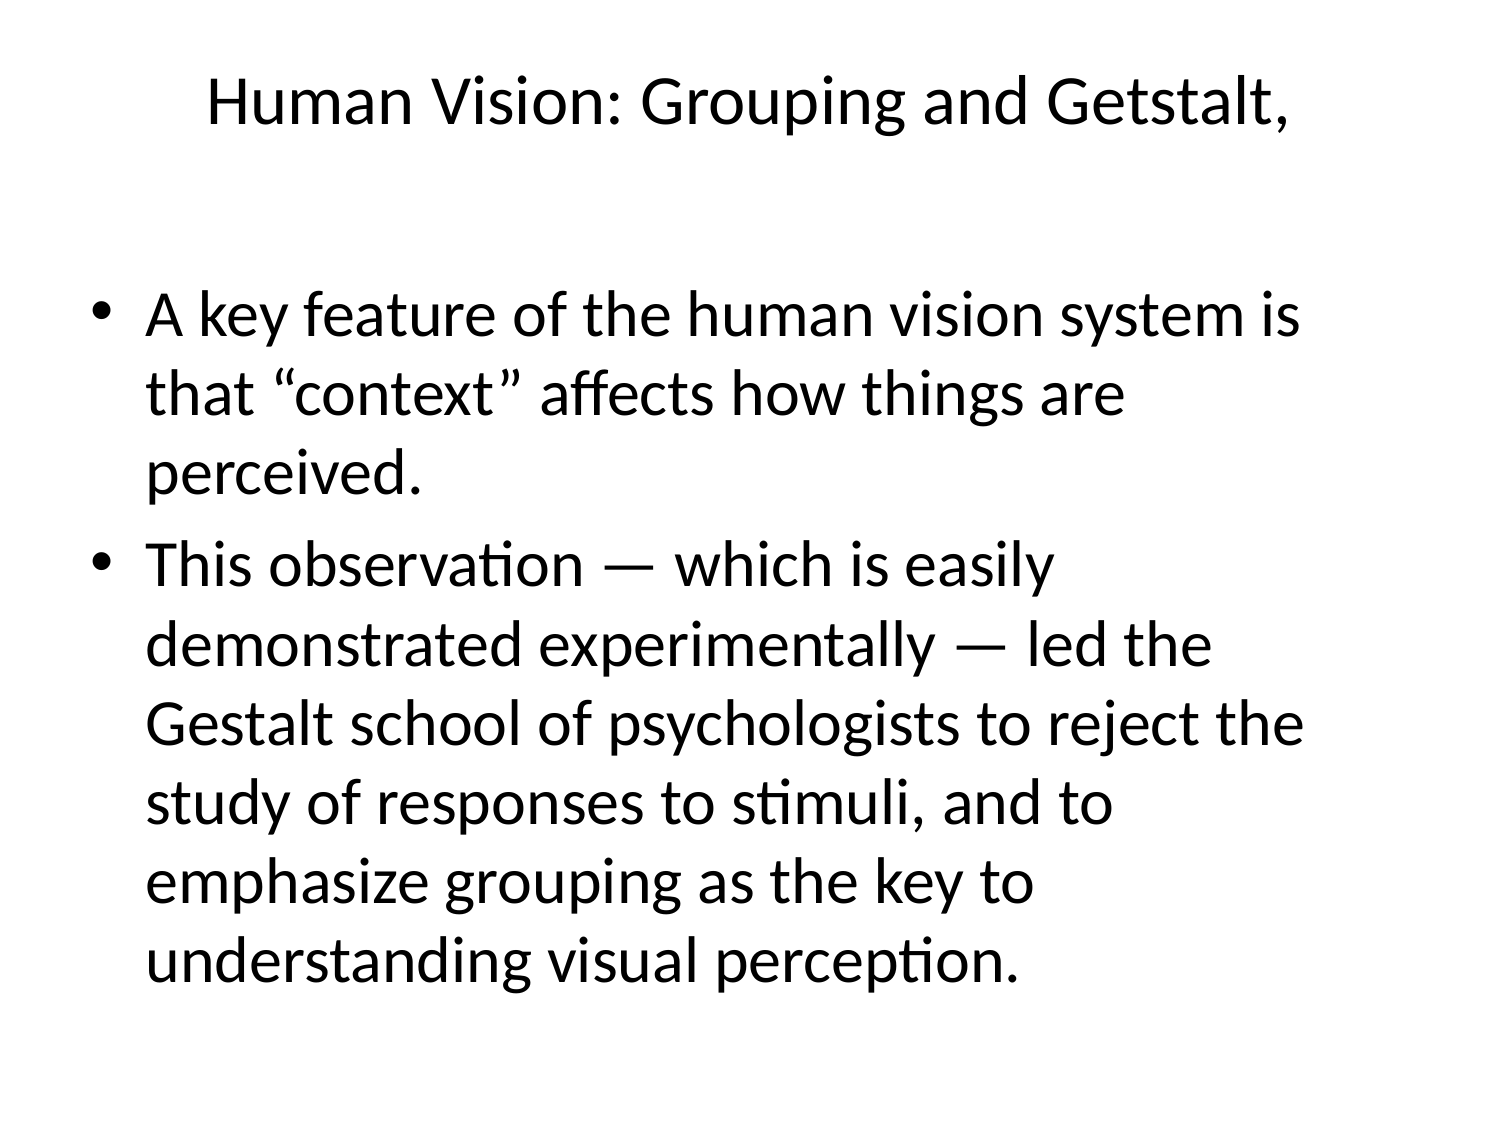

# Human Vision: Grouping and Getstalt,
A key feature of the human vision system is that “context” affects how things are perceived.
This observation — which is easily demonstrated experimentally — led the Gestalt school of psychologists to reject the study of responses to stimuli, and to emphasize grouping as the key to understanding visual perception.